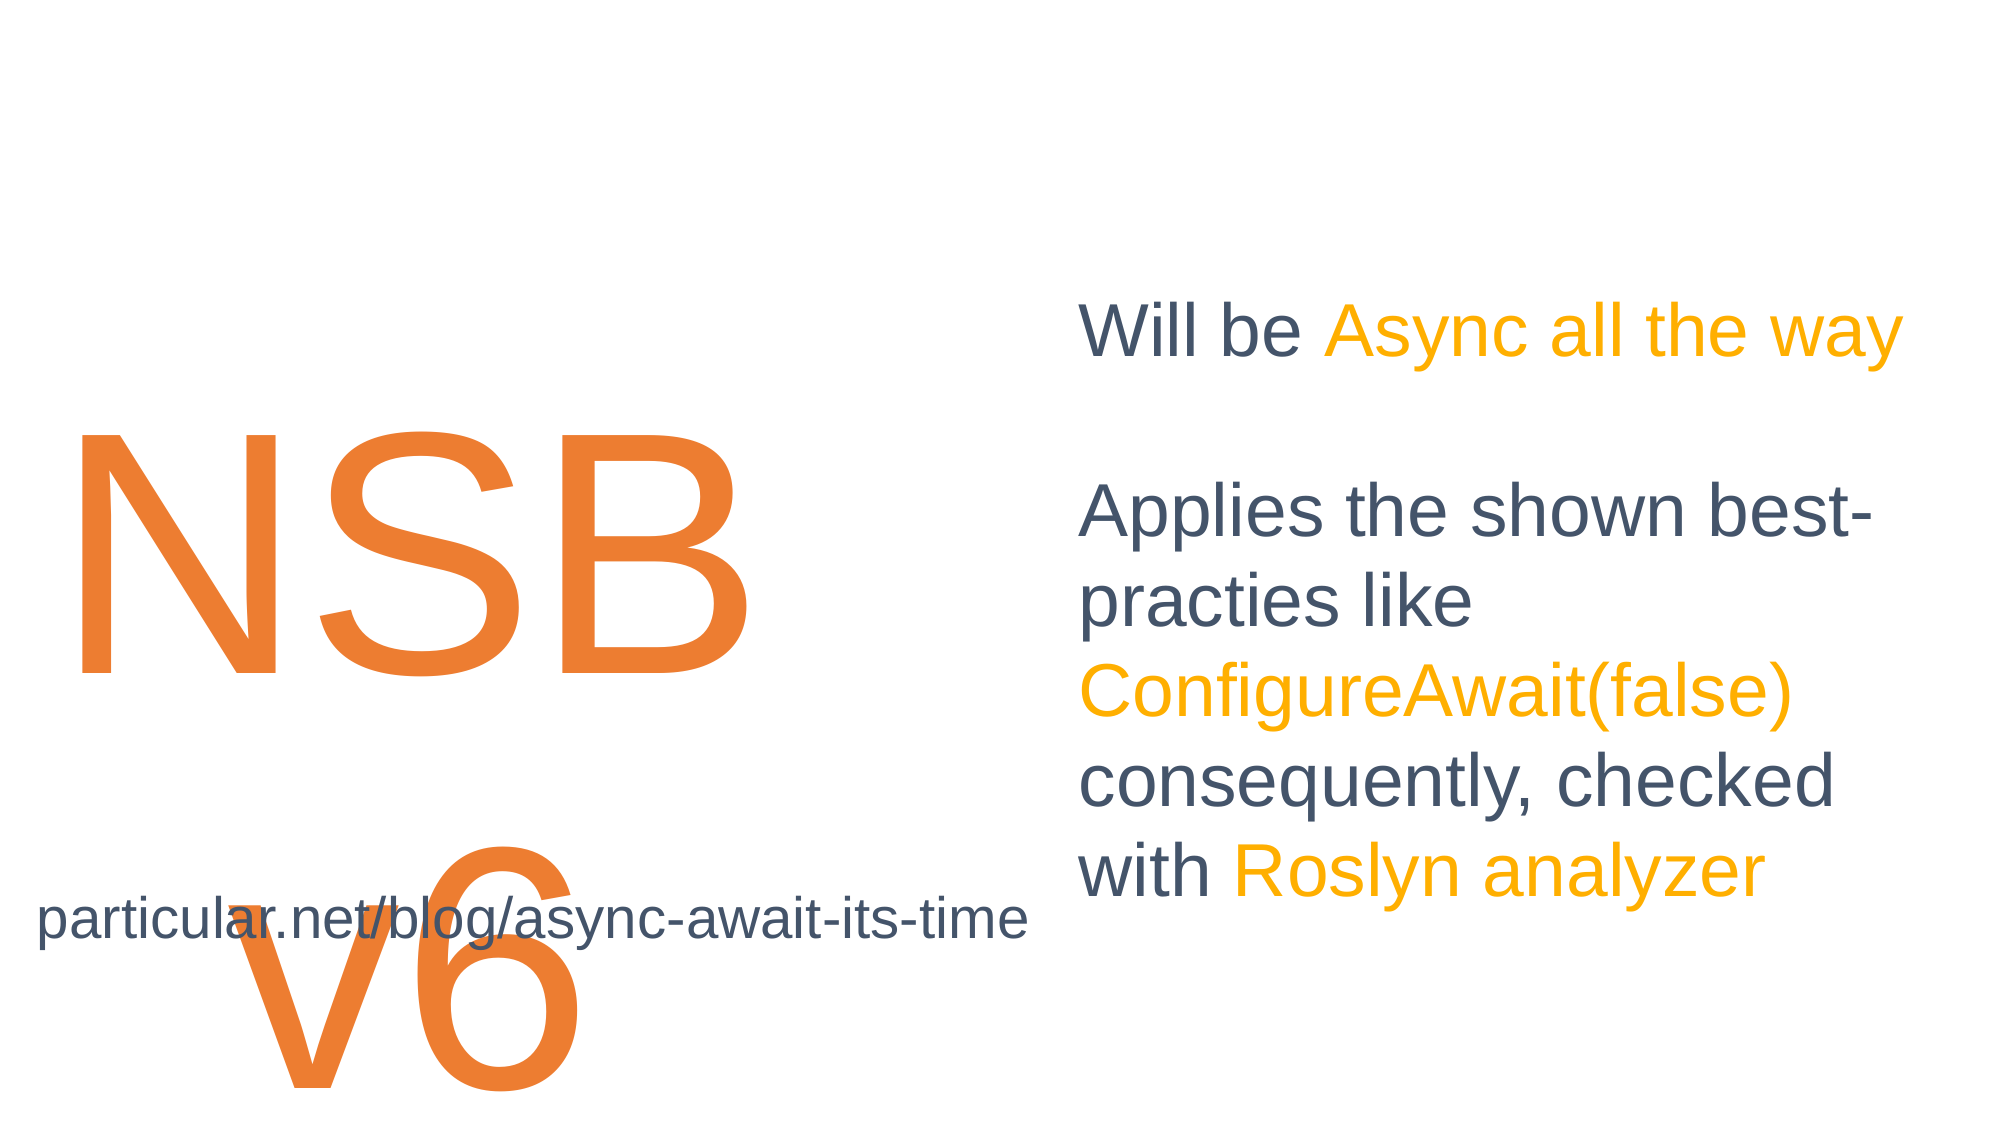

Will be Async all the way

Applies the shown best-practies like ConfigureAwait(false) consequently, checked with Roslyn analyzer
NSB v6
particular.net/blog/async-await-its-time